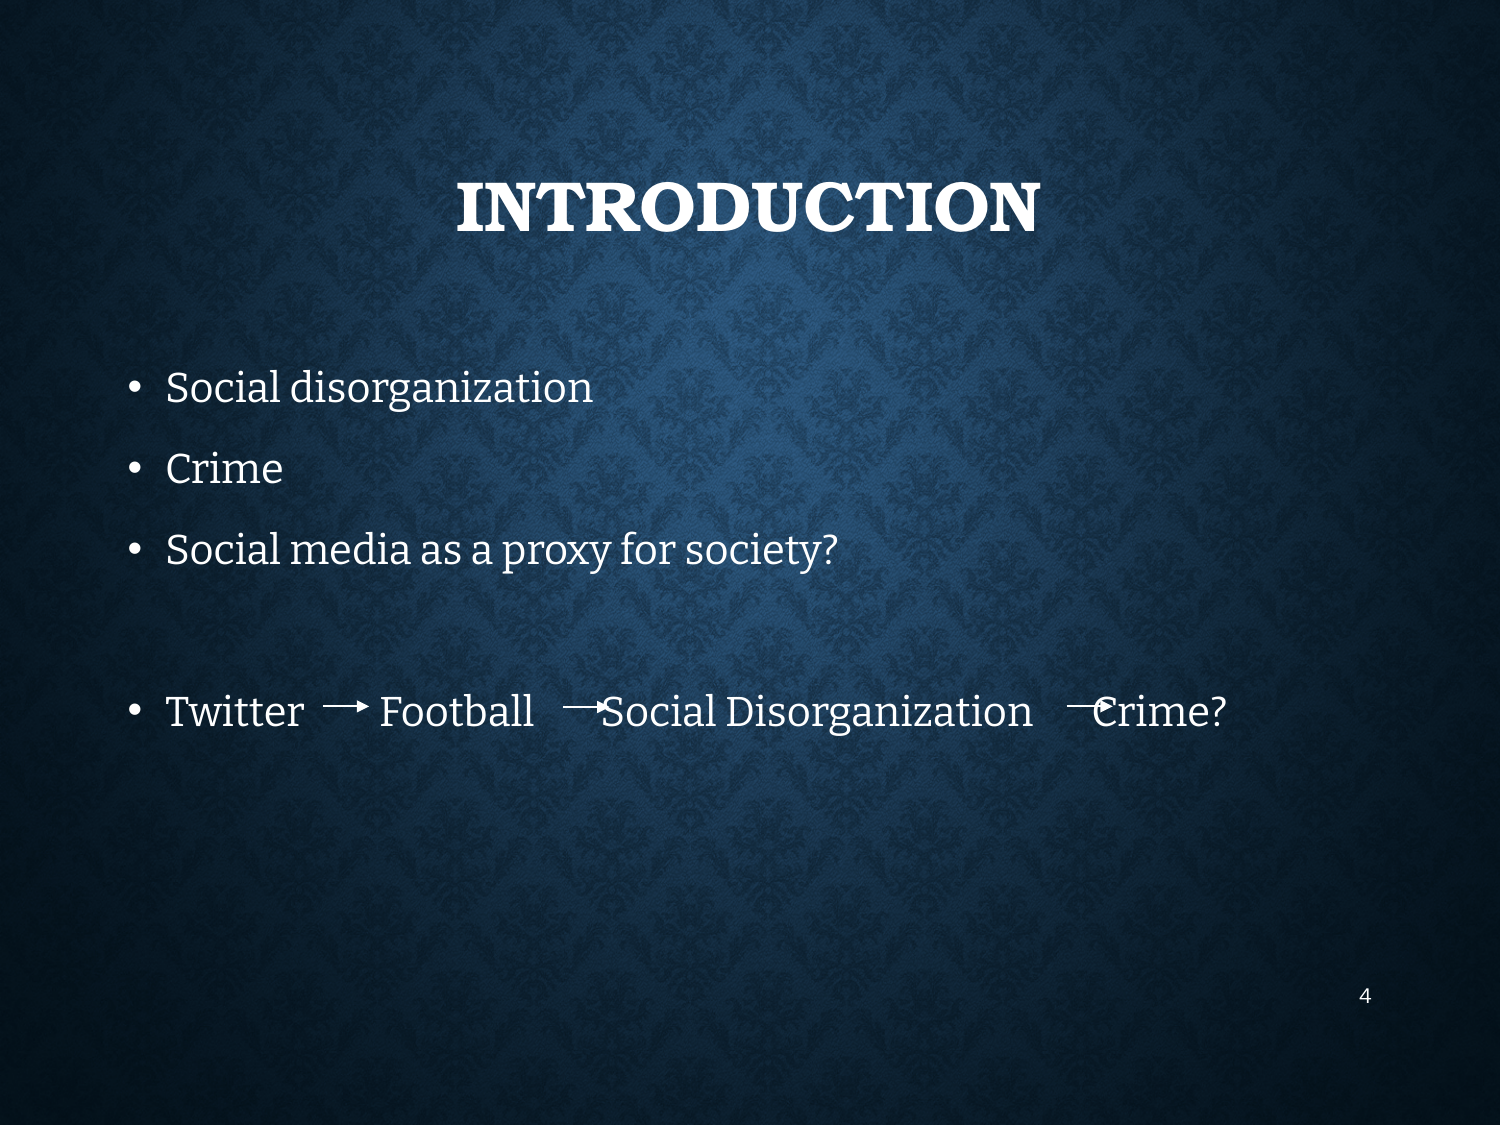

# Introduction
Social disorganization
Crime
Social media as a proxy for society?

Twitter         Football        Social Disorganization       Crime?
4